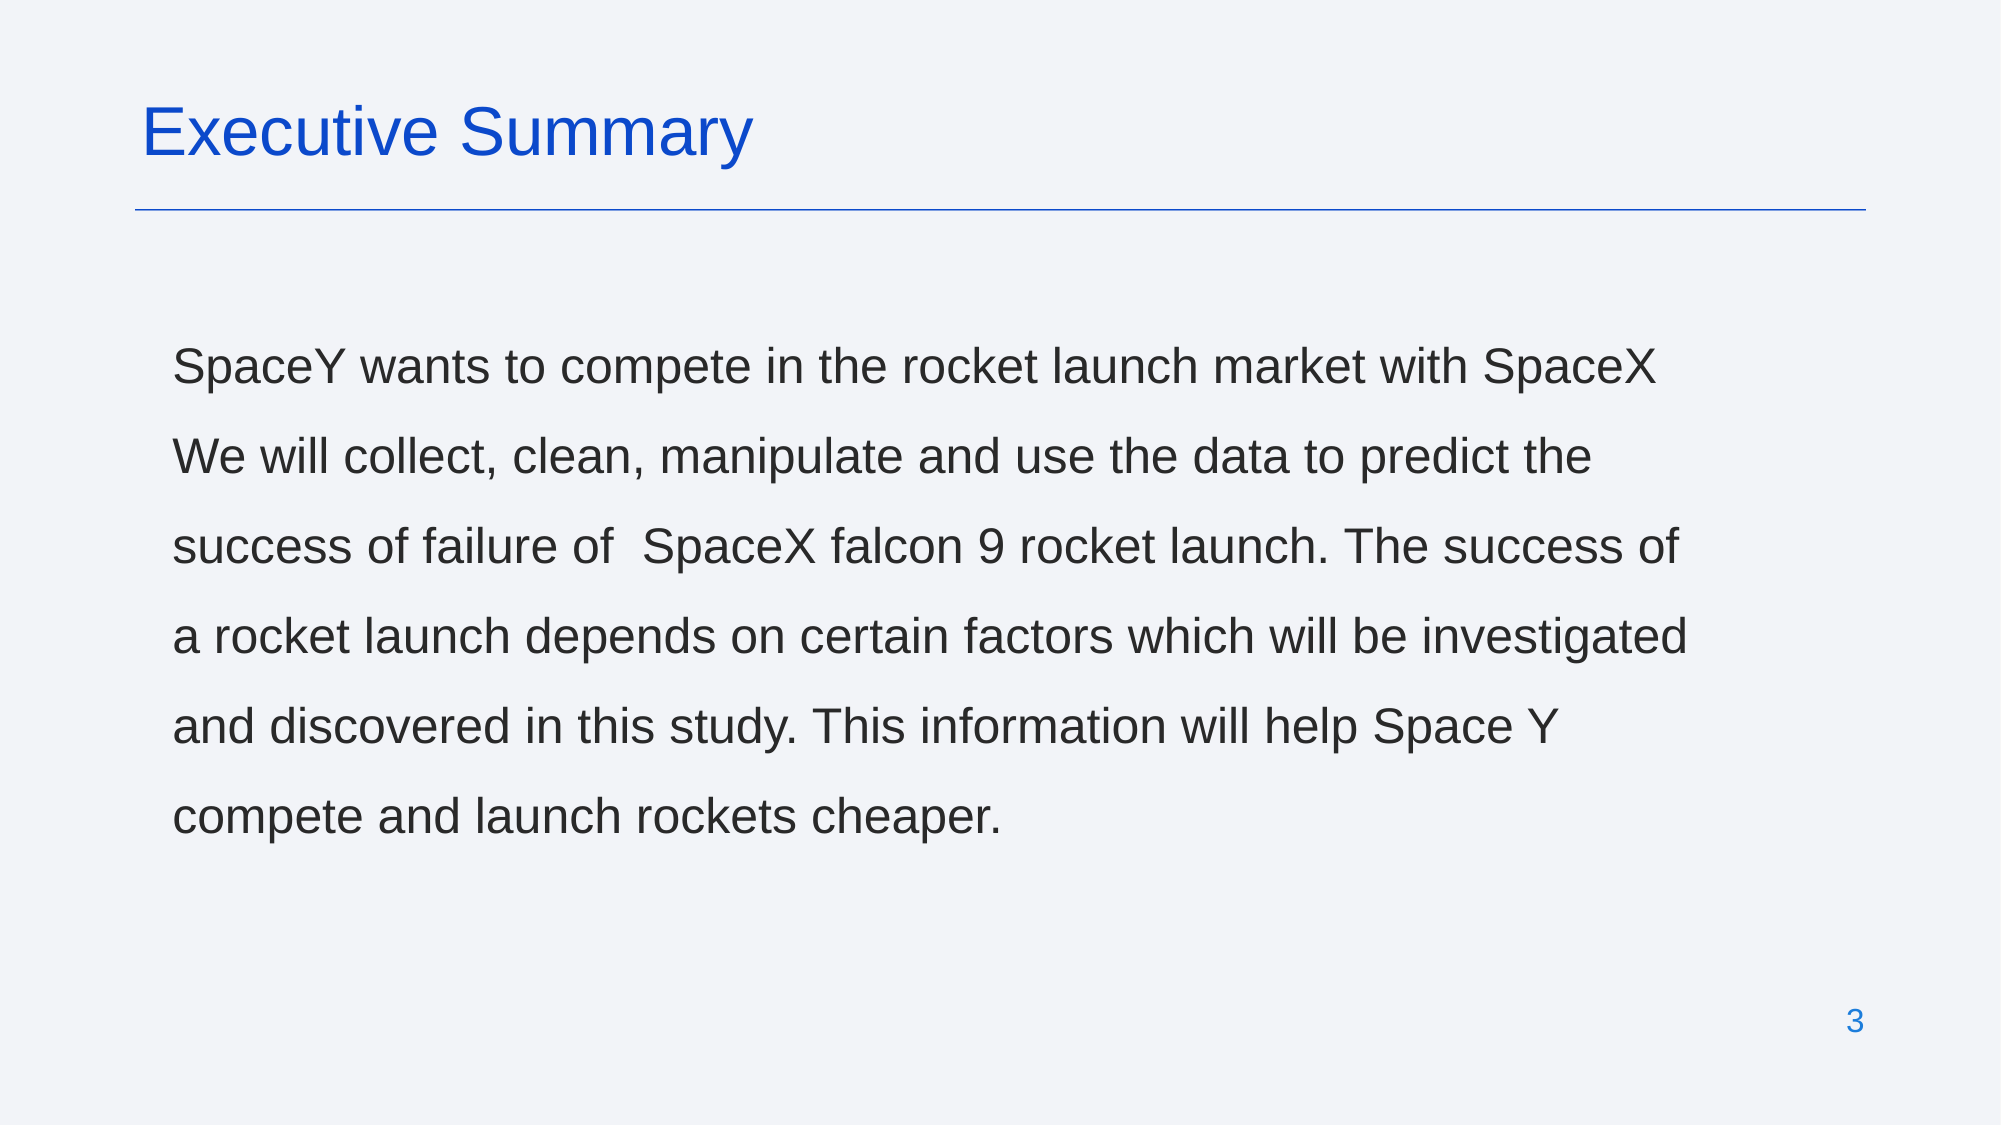

Executive Summary
SpaceY wants to compete in the rocket launch market with SpaceX We will collect, clean, manipulate and use the data to predict the success of failure of  SpaceX falcon 9 rocket launch. The success of a rocket launch depends on certain factors which will be investigated and discovered in this study. This information will help Space Y compete and launch rockets cheaper.
3